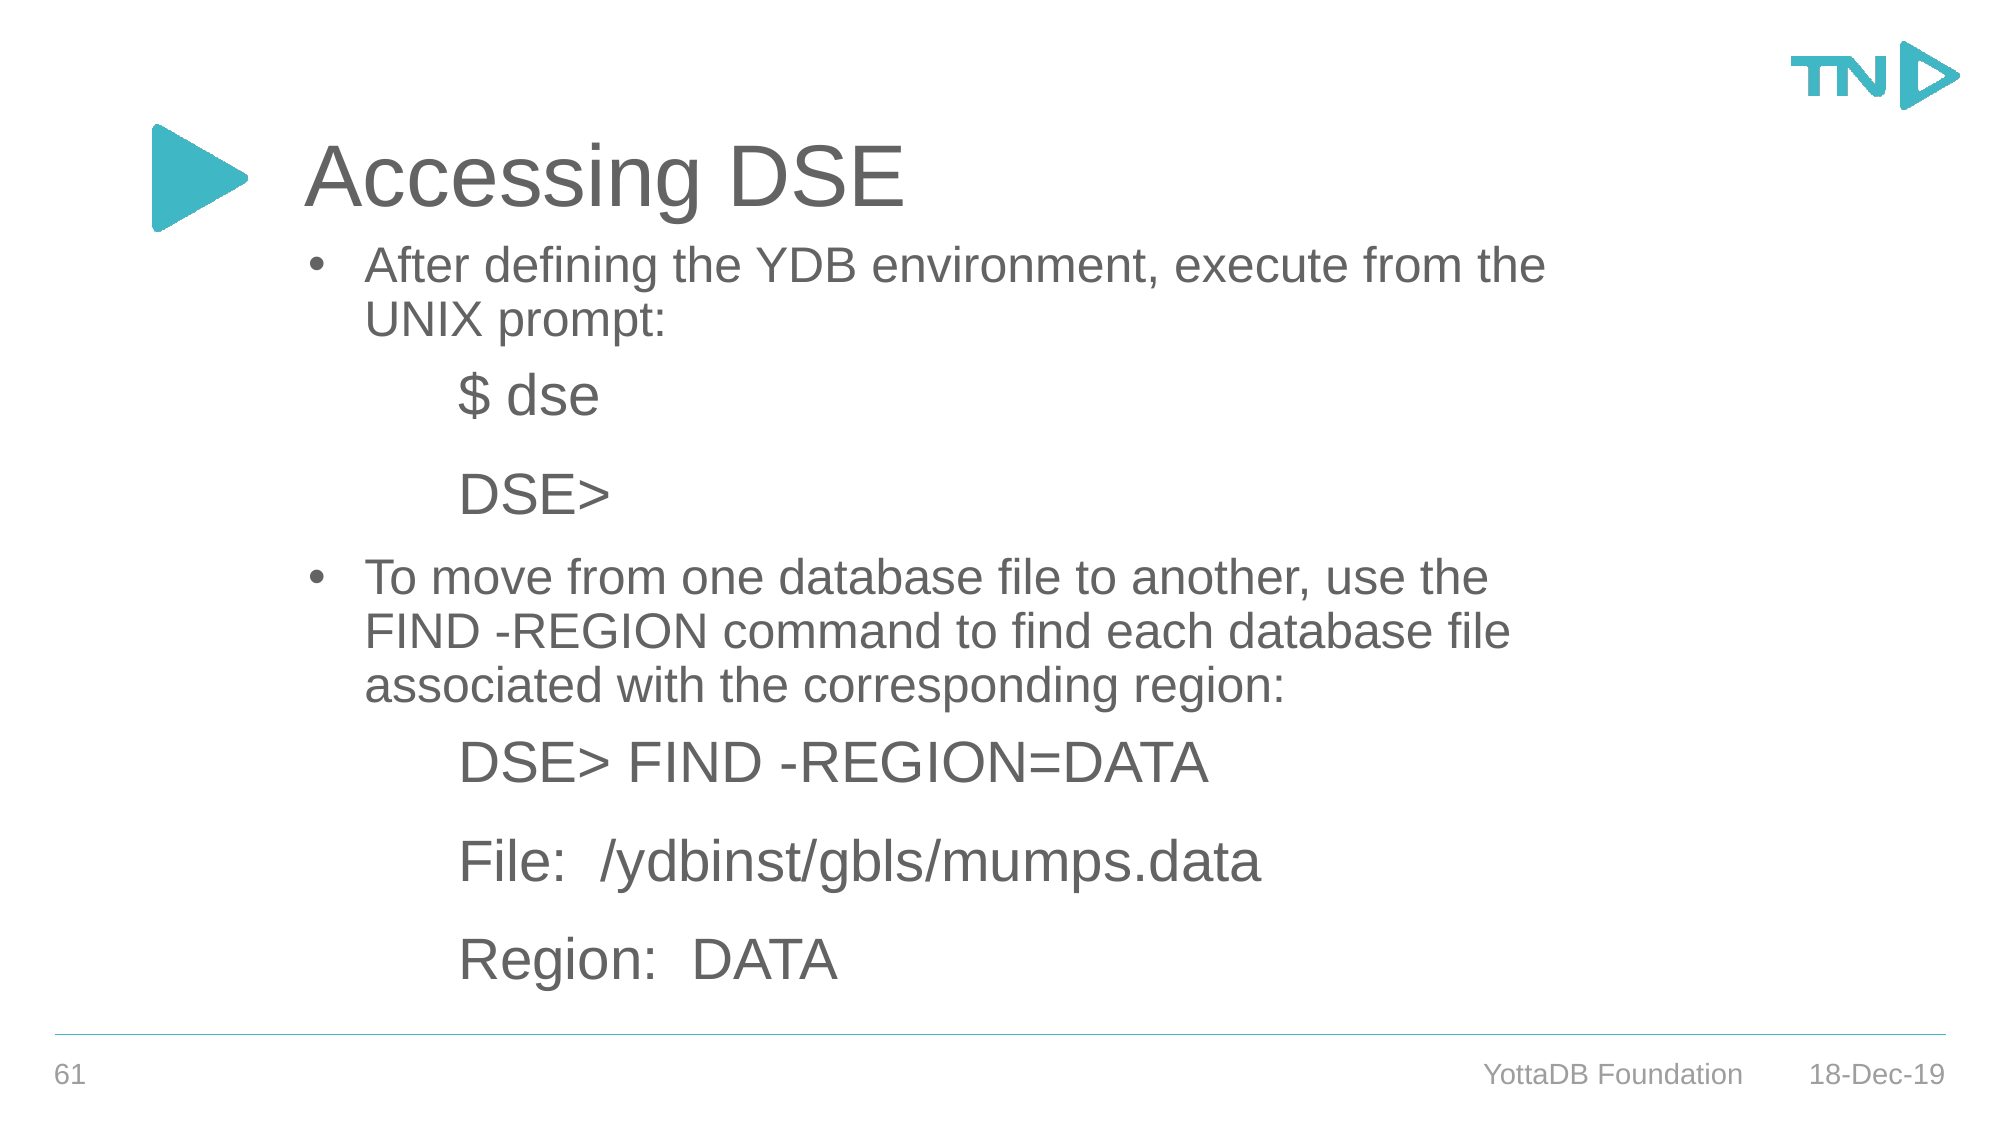

# Accessing DSE
After defining the YDB environment, execute from the UNIX prompt:
$ dse
DSE>
To move from one database file to another, use the FIND -REGION command to find each database file associated with the corresponding region:
DSE> FIND -REGION=DATA
File:  /ydbinst/gbls/mumps.data
Region:  DATA

61
YottaDB Foundation
18-Dec-19